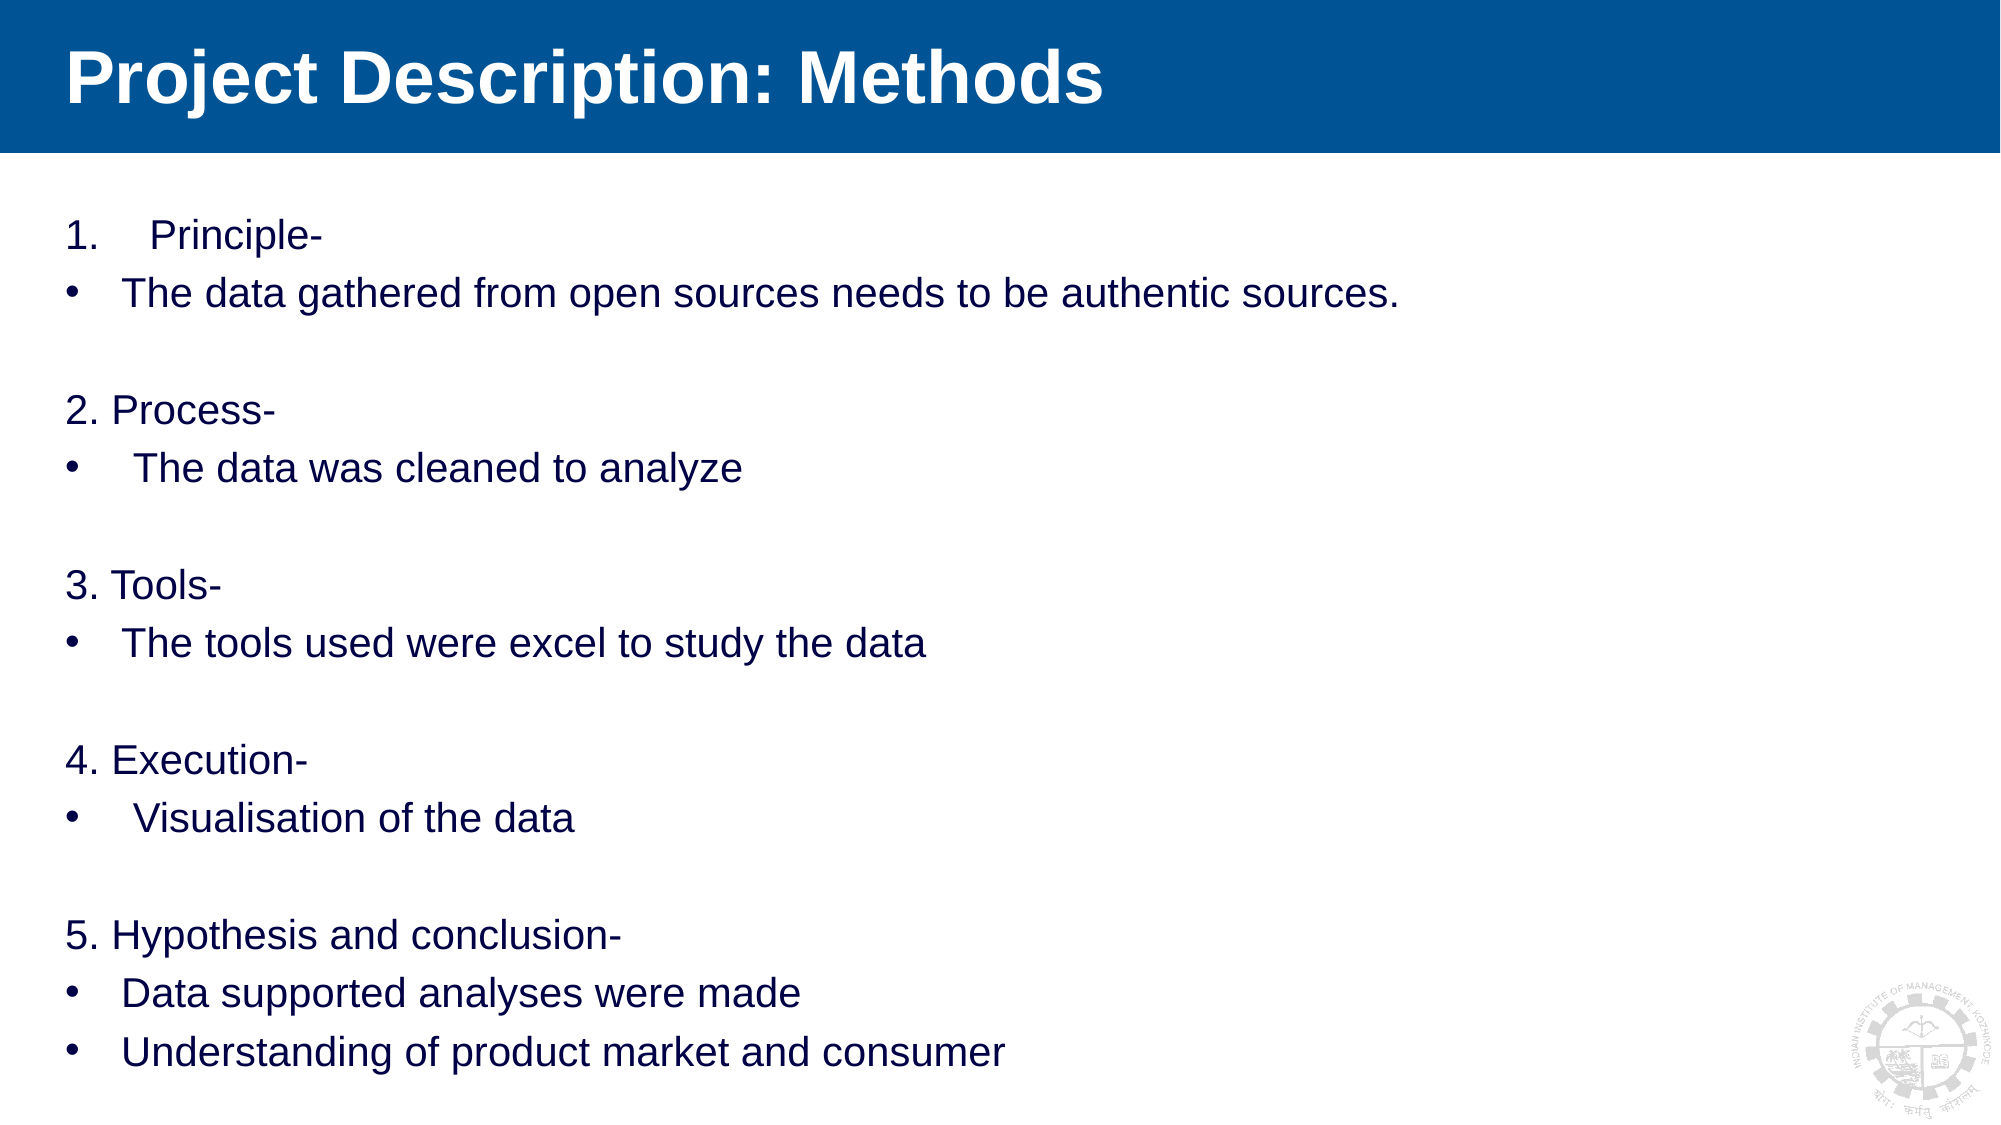

# Project Description: Methods
Principle-
The data gathered from open sources needs to be authentic sources.

2. Process-
 The data was cleaned to analyze

3. Tools-
The tools used were excel to study the data

4. Execution-
 Visualisation of the data

5. Hypothesis and conclusion-
Data supported analyses were made
Understanding of product market and consumer